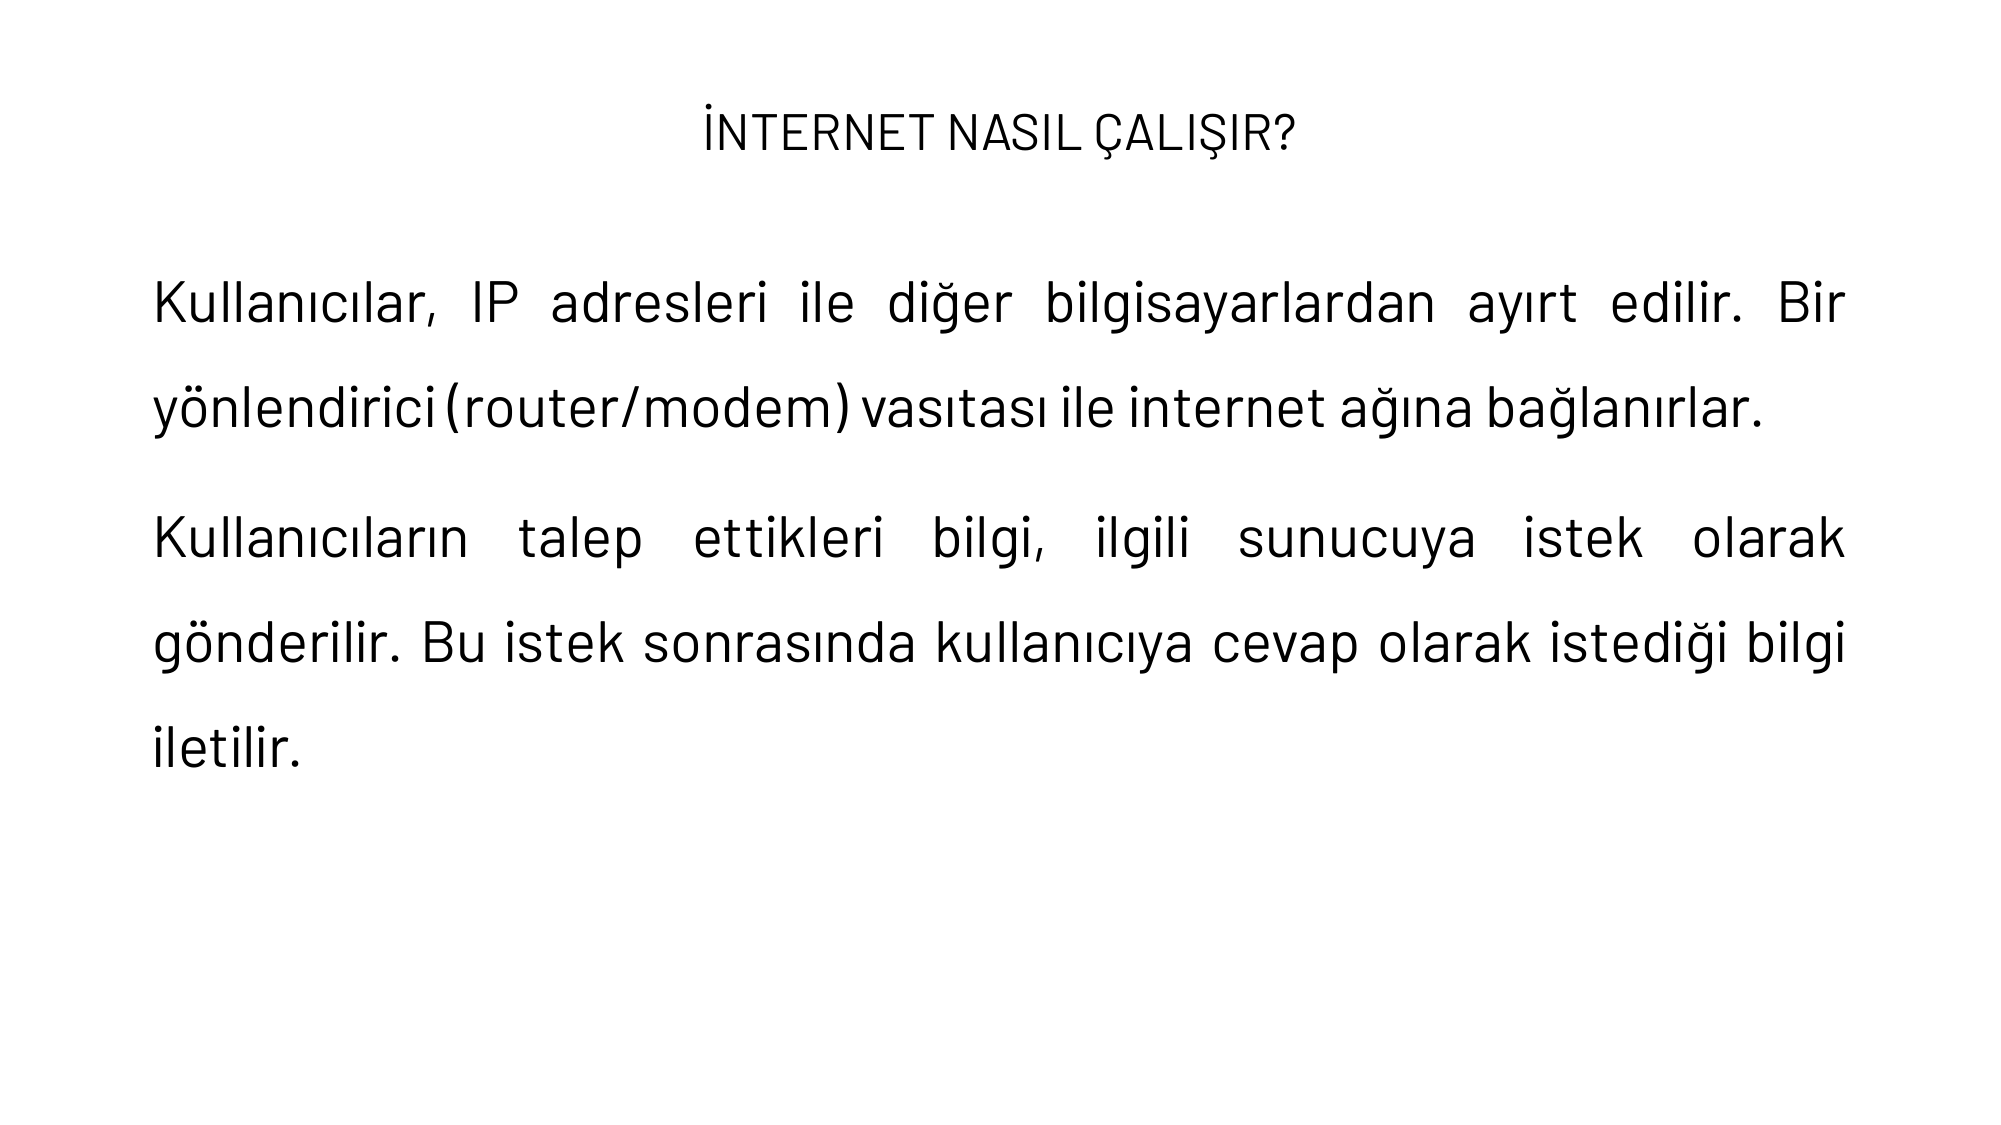

# İNTERNET NASIL ÇALIŞIR?
Kullanıcılar, IP adresleri ile diğer bilgisayarlardan ayırt edilir. Bir yönlendirici (router/modem) vasıtası ile internet ağına bağlanırlar.
Kullanıcıların talep ettikleri bilgi, ilgili sunucuya istek olarak gönderilir. Bu istek sonrasında kullanıcıya cevap olarak istediği bilgi iletilir.